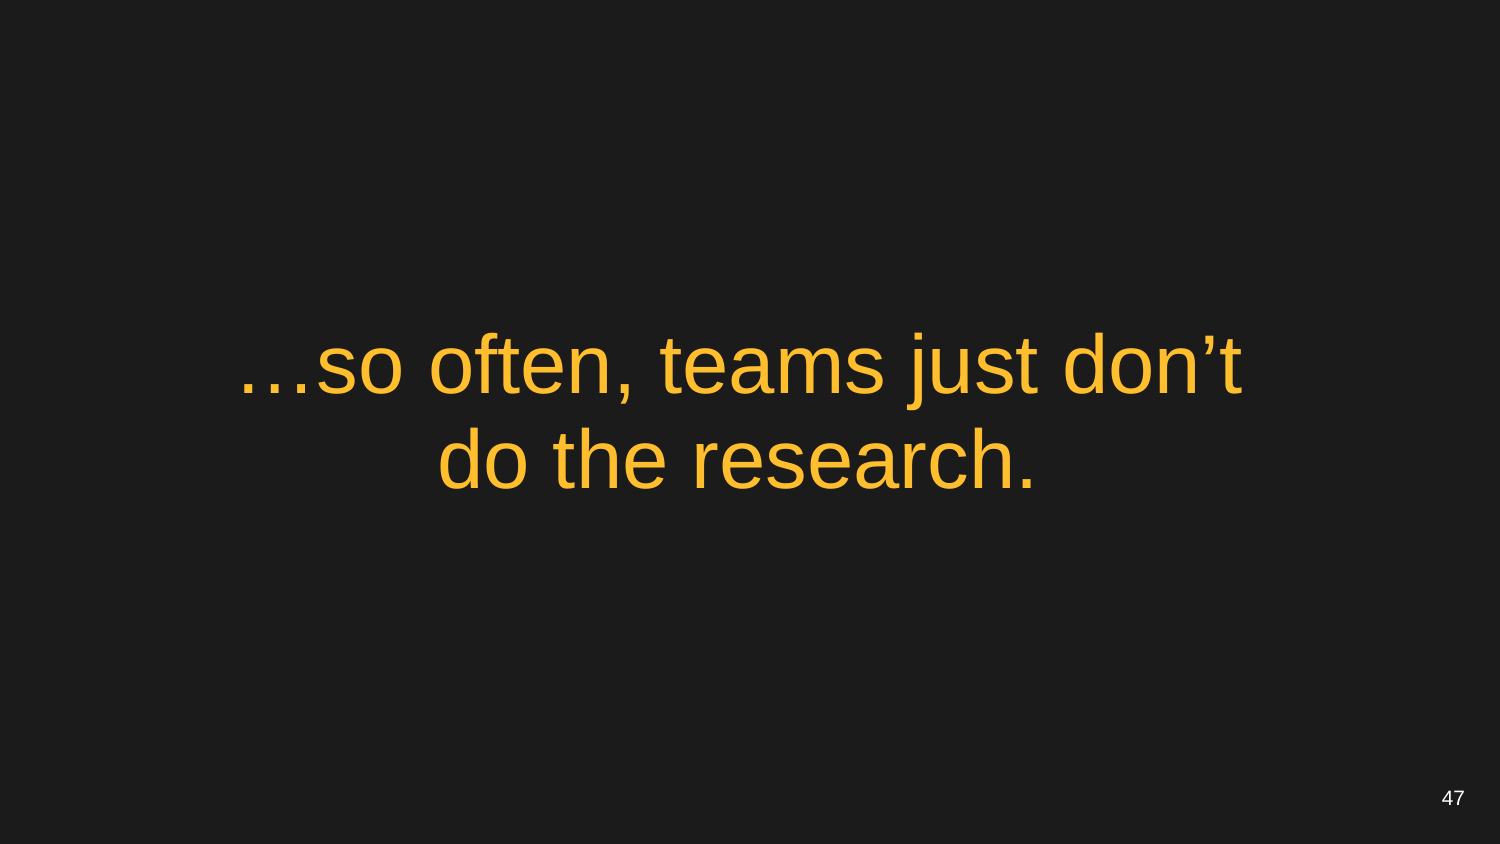

# …so often, teams just don’t do the research.
47